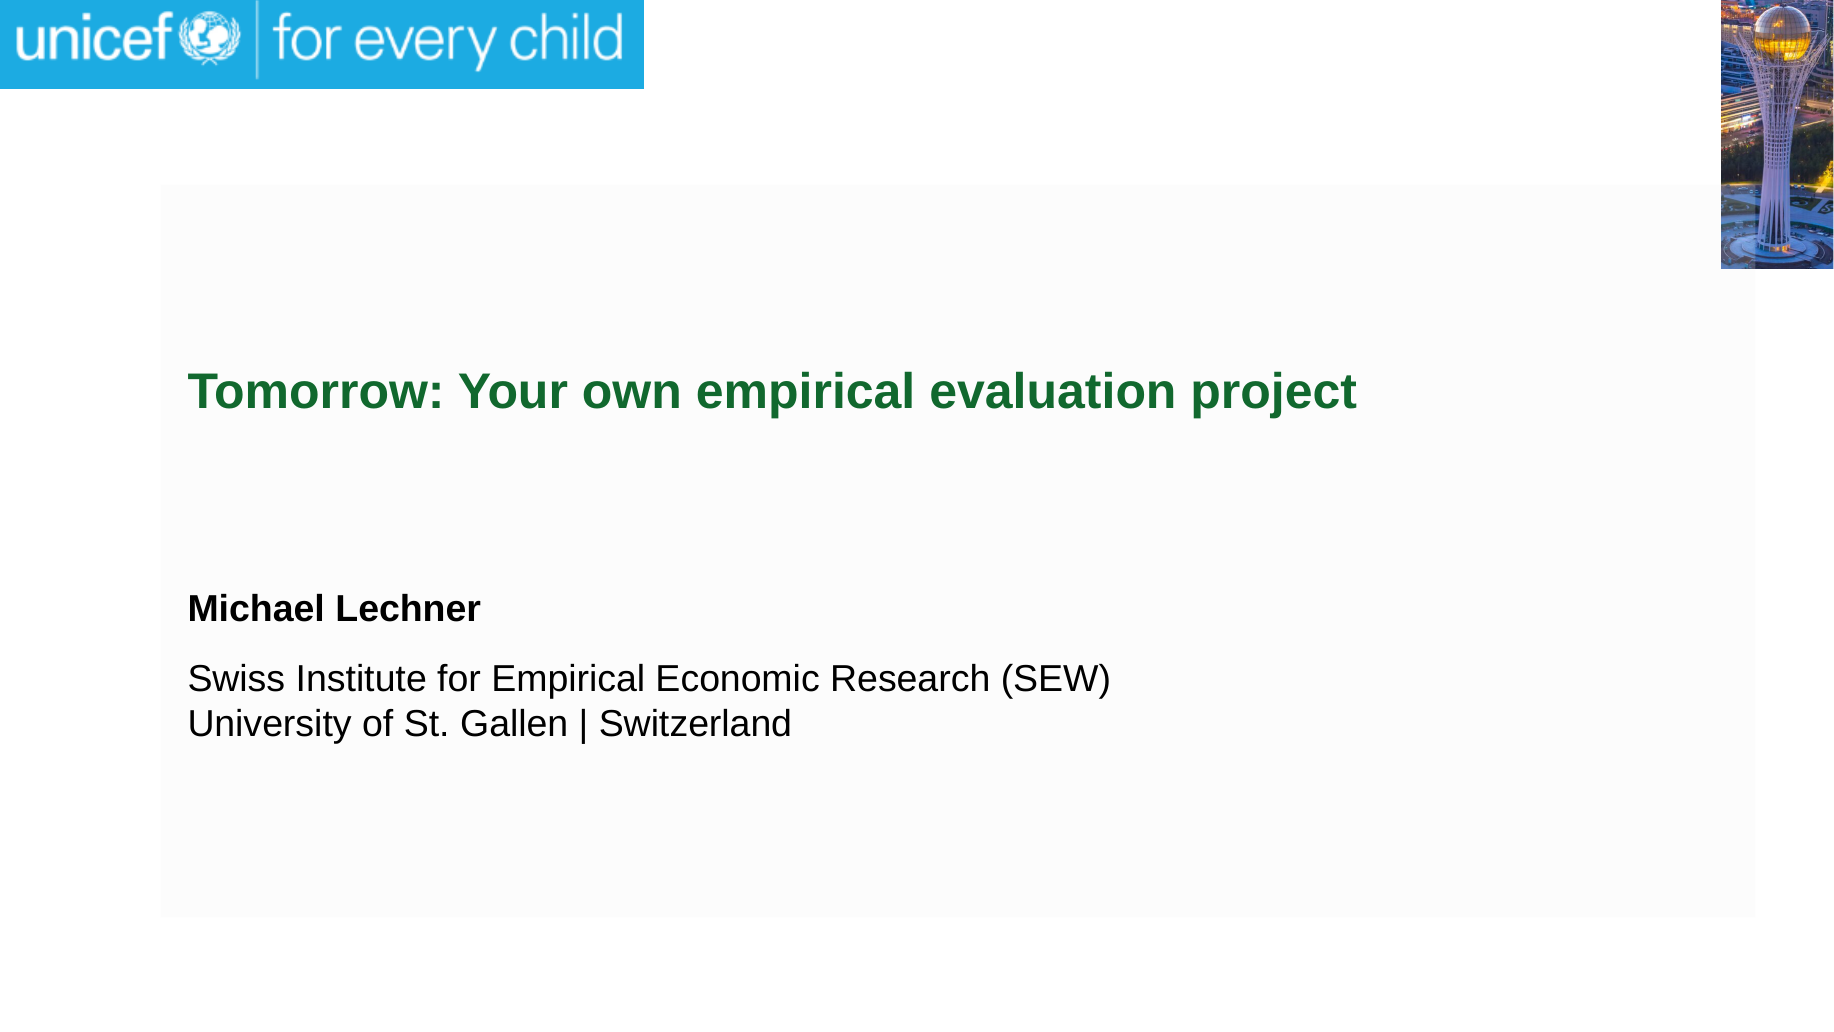

Tomorrow: Your own empirical evaluation project

Michael Lechner
Swiss Institute for Empirical Economic Research (SEW)
University of St. Gallen | Switzerland